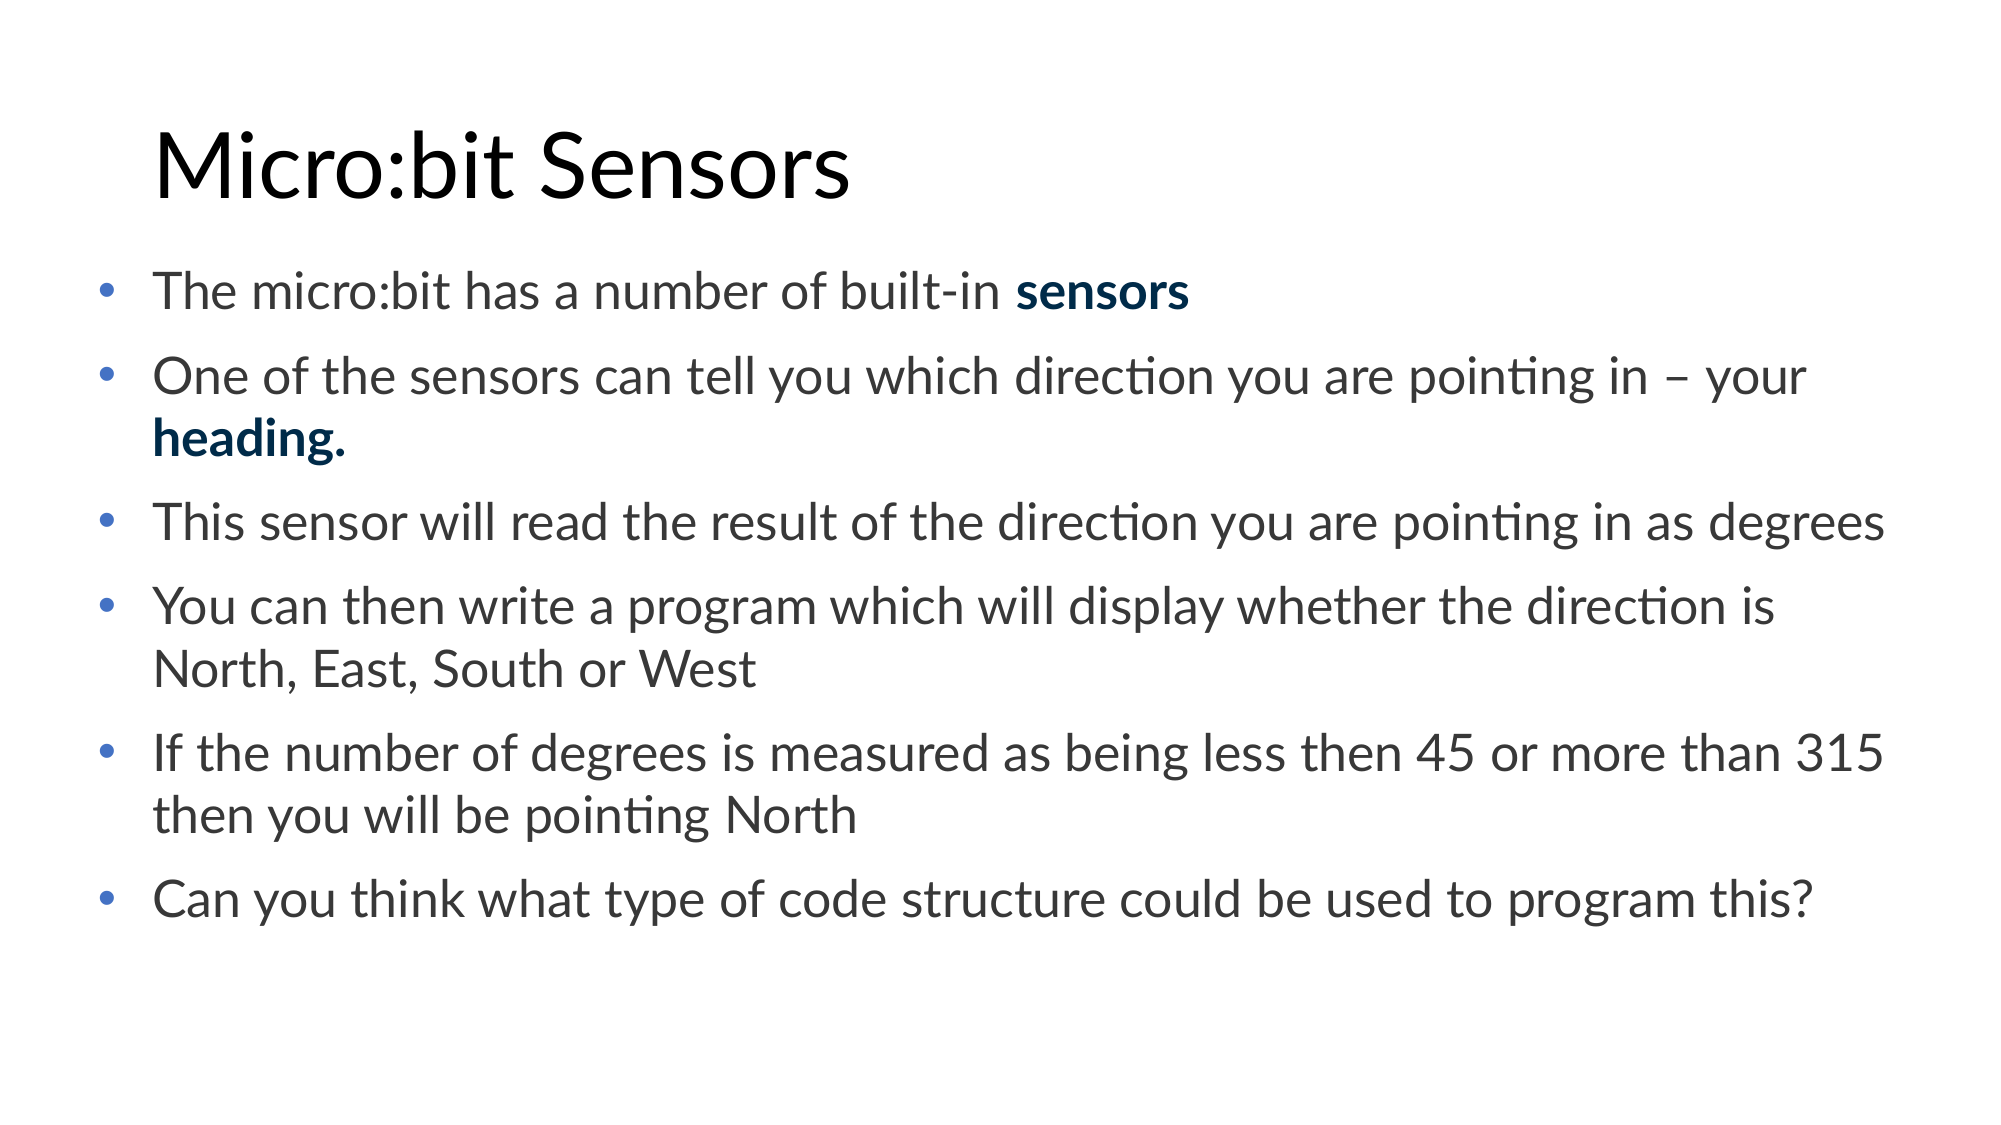

# Micro:bit Sensors
The micro:bit has a number of built-in sensors
One of the sensors can tell you which direction you are pointing in – your heading.
This sensor will read the result of the direction you are pointing in as degrees
You can then write a program which will display whether the direction is North, East, South or West
If the number of degrees is measured as being less then 45 or more than 315 then you will be pointing North
Can you think what type of code structure could be used to program this?